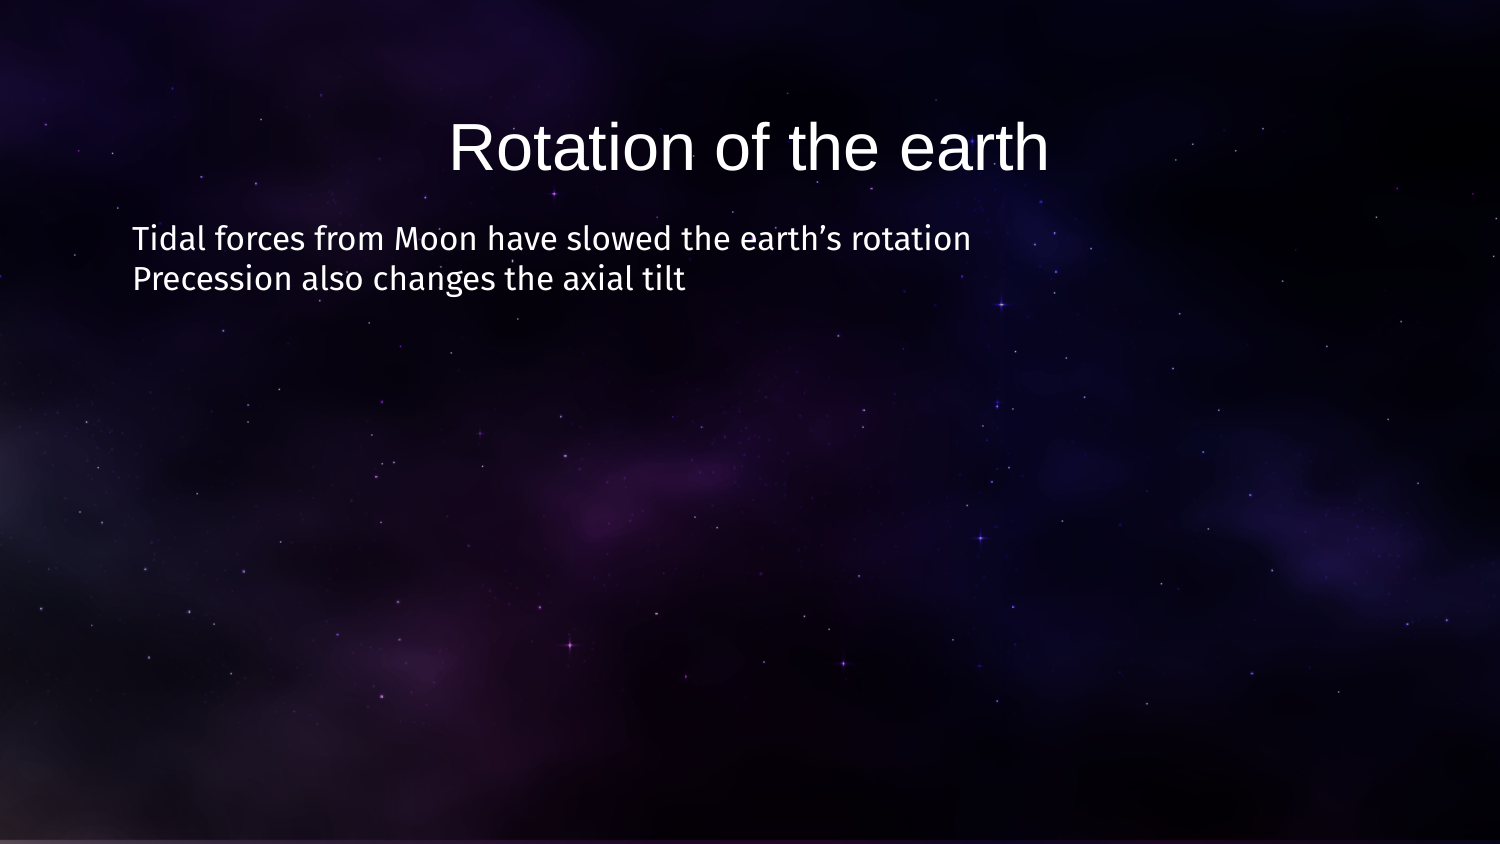

# Rotation of the earth
Tidal forces from Moon have slowed the earth’s rotation
Precession also changes the axial tilt